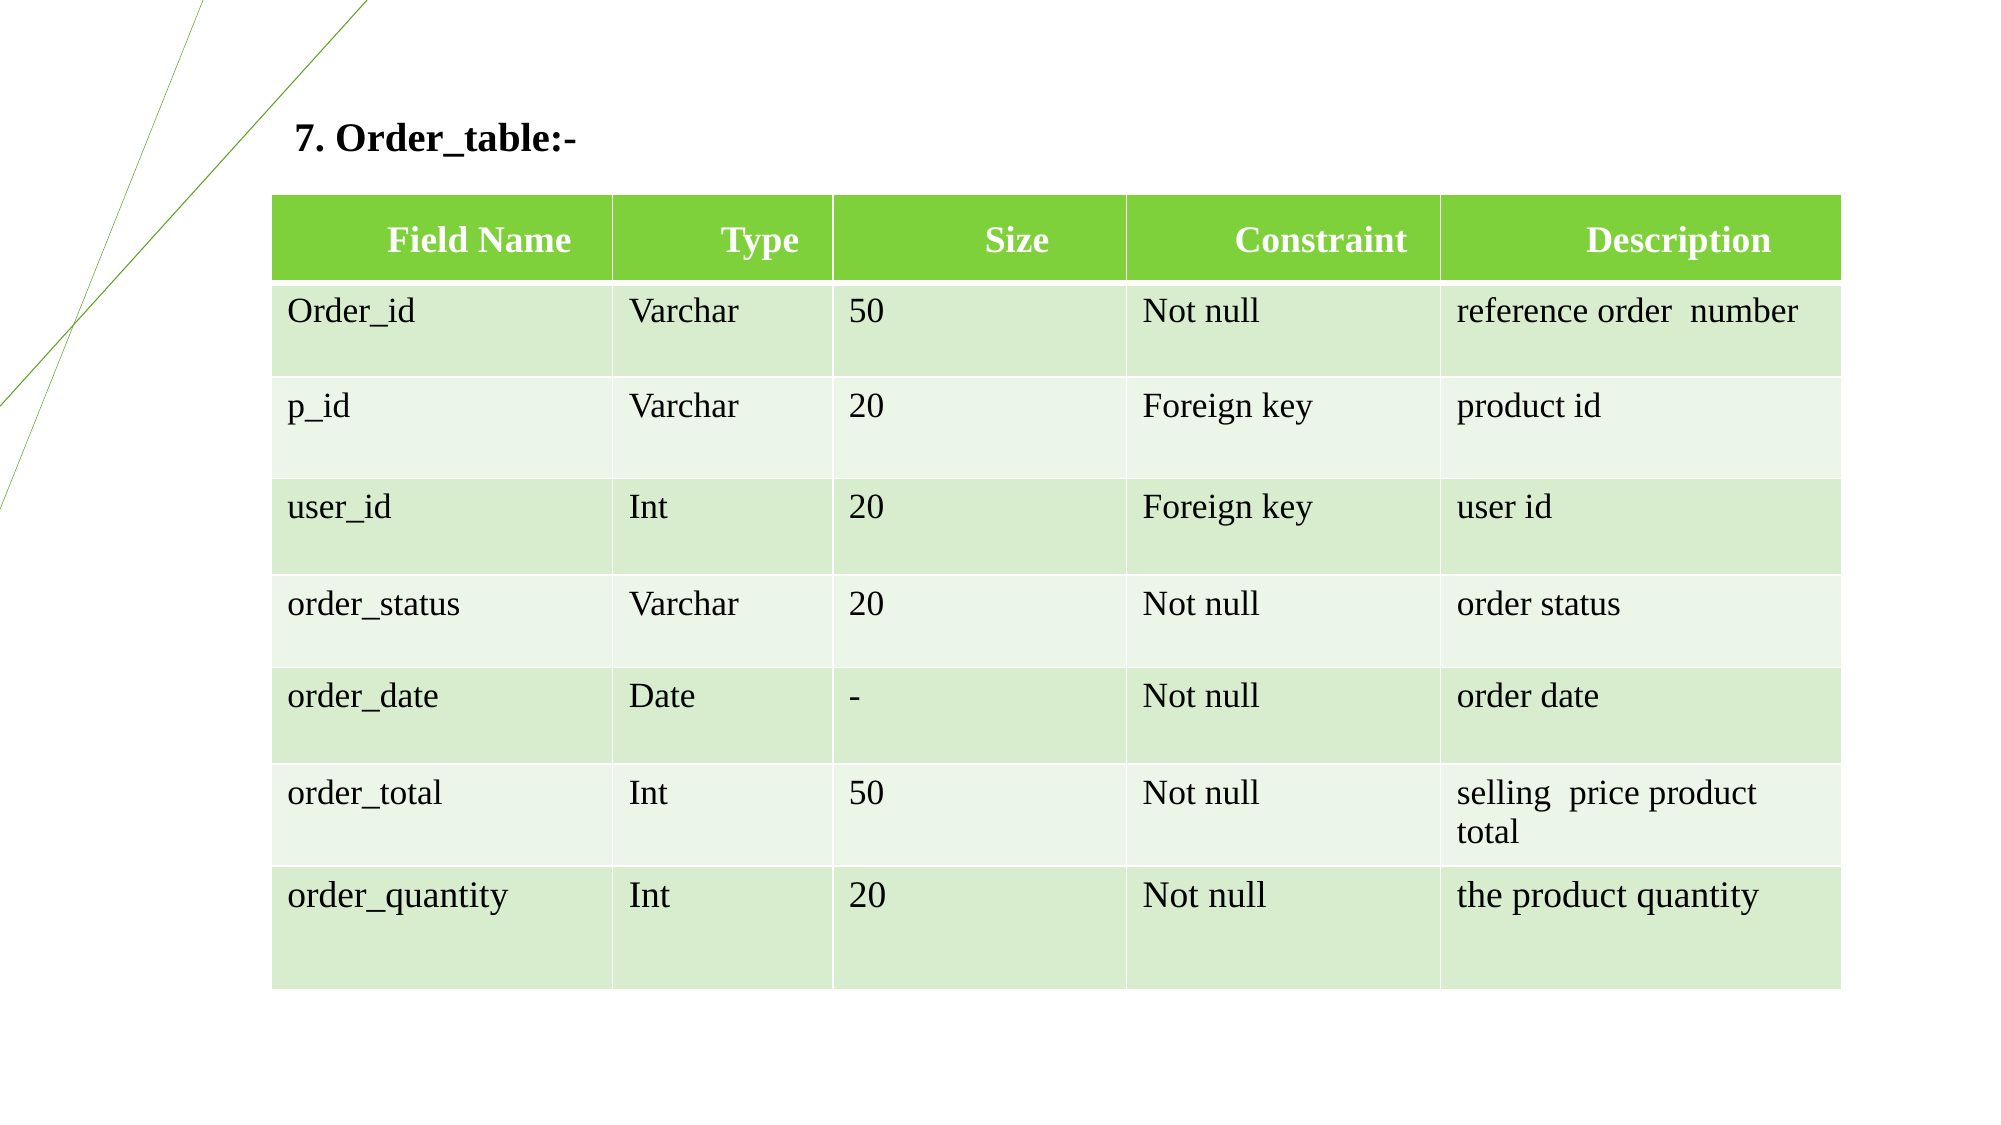

7. Order_table:-
| Field Name | Type | Size | Constraint | Description |
| --- | --- | --- | --- | --- |
| Order\_id | Varchar | 50 | Not null | reference order number |
| p\_id | Varchar | 20 | Foreign key | product id |
| user\_id | Int | 20 | Foreign key | user id |
| order\_status | Varchar | 20 | Not null | order status |
| order\_date | Date | - | Not null | order date |
| order\_total | Int | 50 | Not null | selling price product total |
| order\_quantity | Int | 20 | Not null | the product quantity |